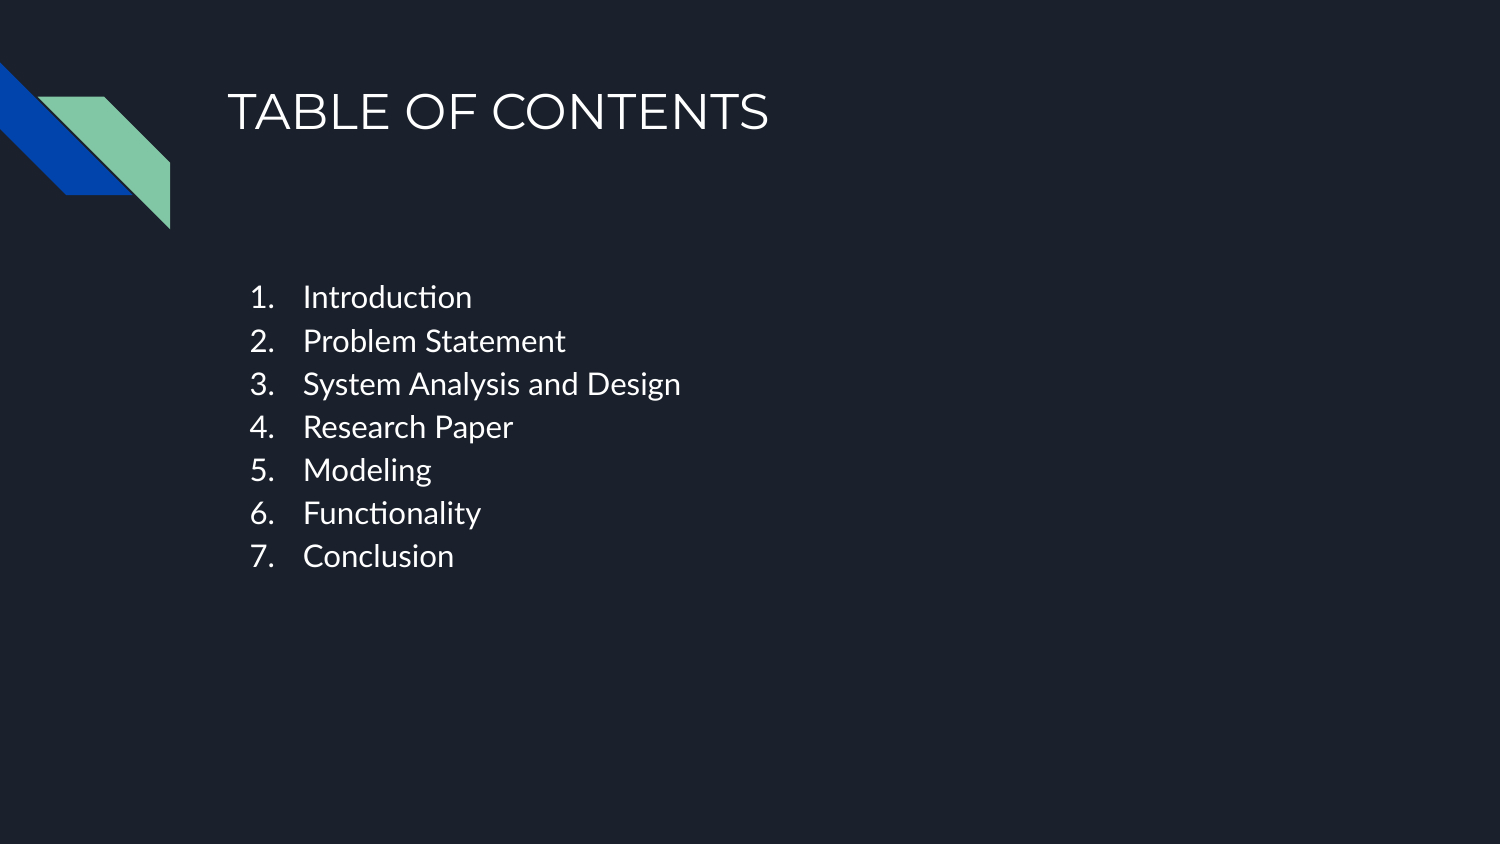

# TABLE OF CONTENTS
Introduction
Problem Statement
System Analysis and Design
Research Paper
Modeling
Functionality
Conclusion